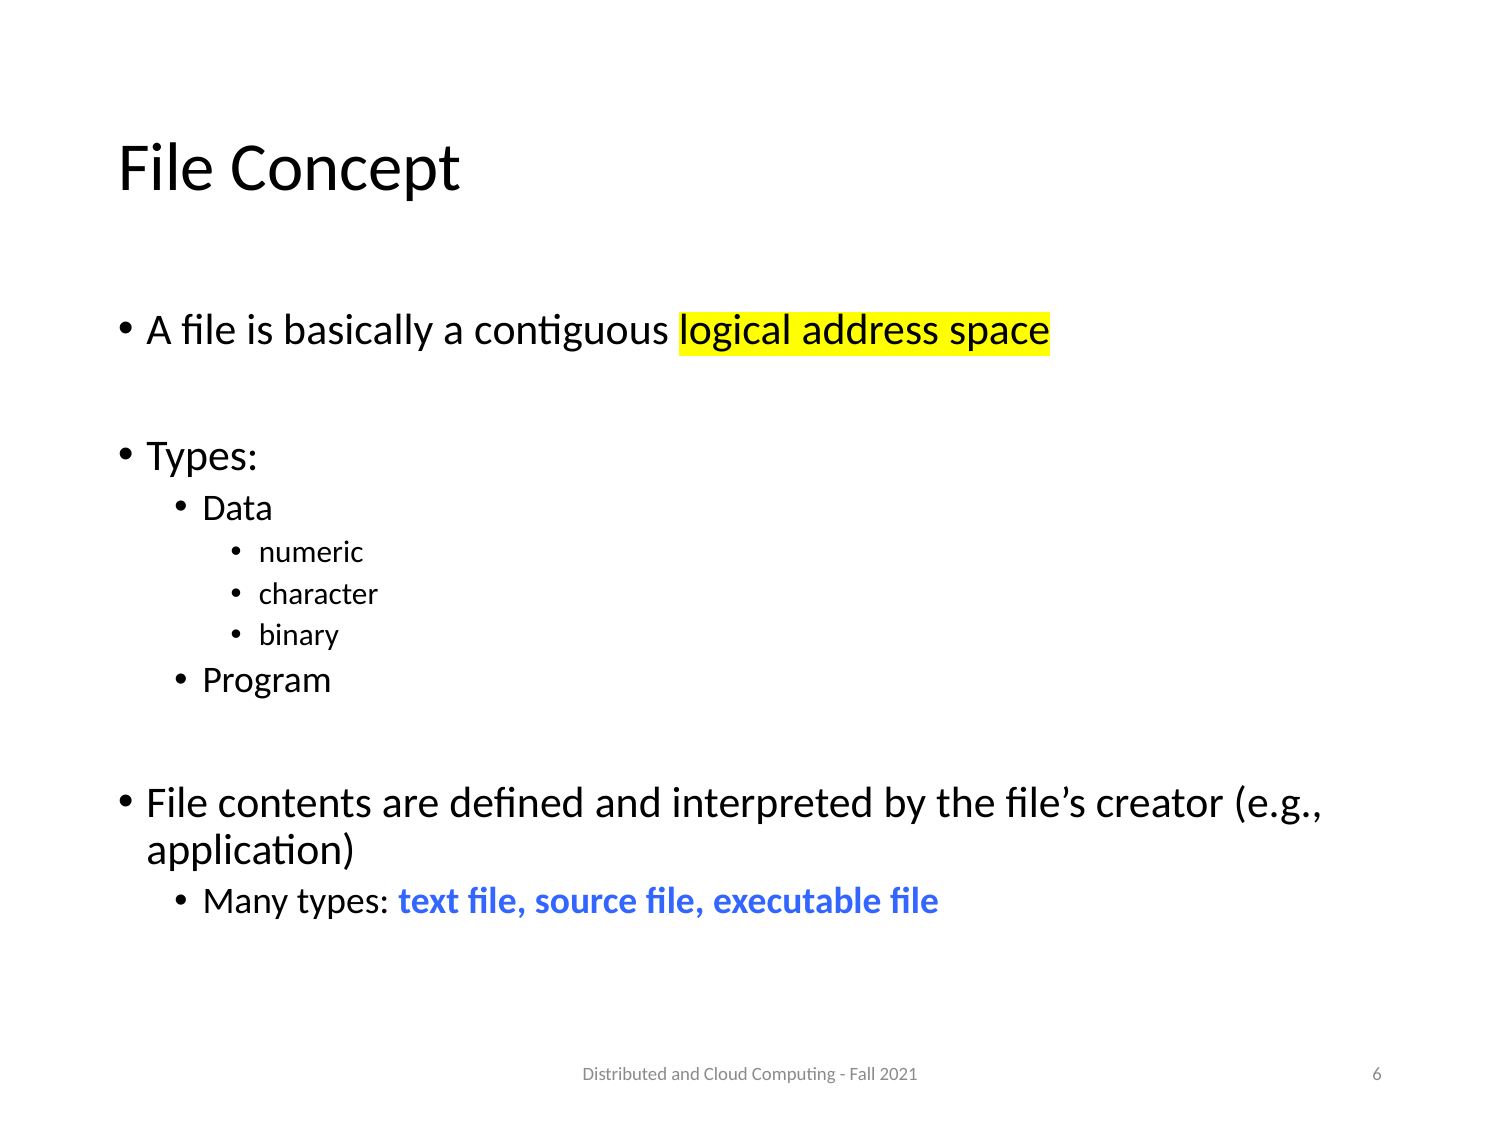

# File Concept
A file is basically a contiguous logical address space

Types:
Data
numeric
character
binary
Program

File contents are defined and interpreted by the file’s creator (e.g., application)
Many types: text file, source file, executable file
Distributed and Cloud Computing - Fall 2021
6